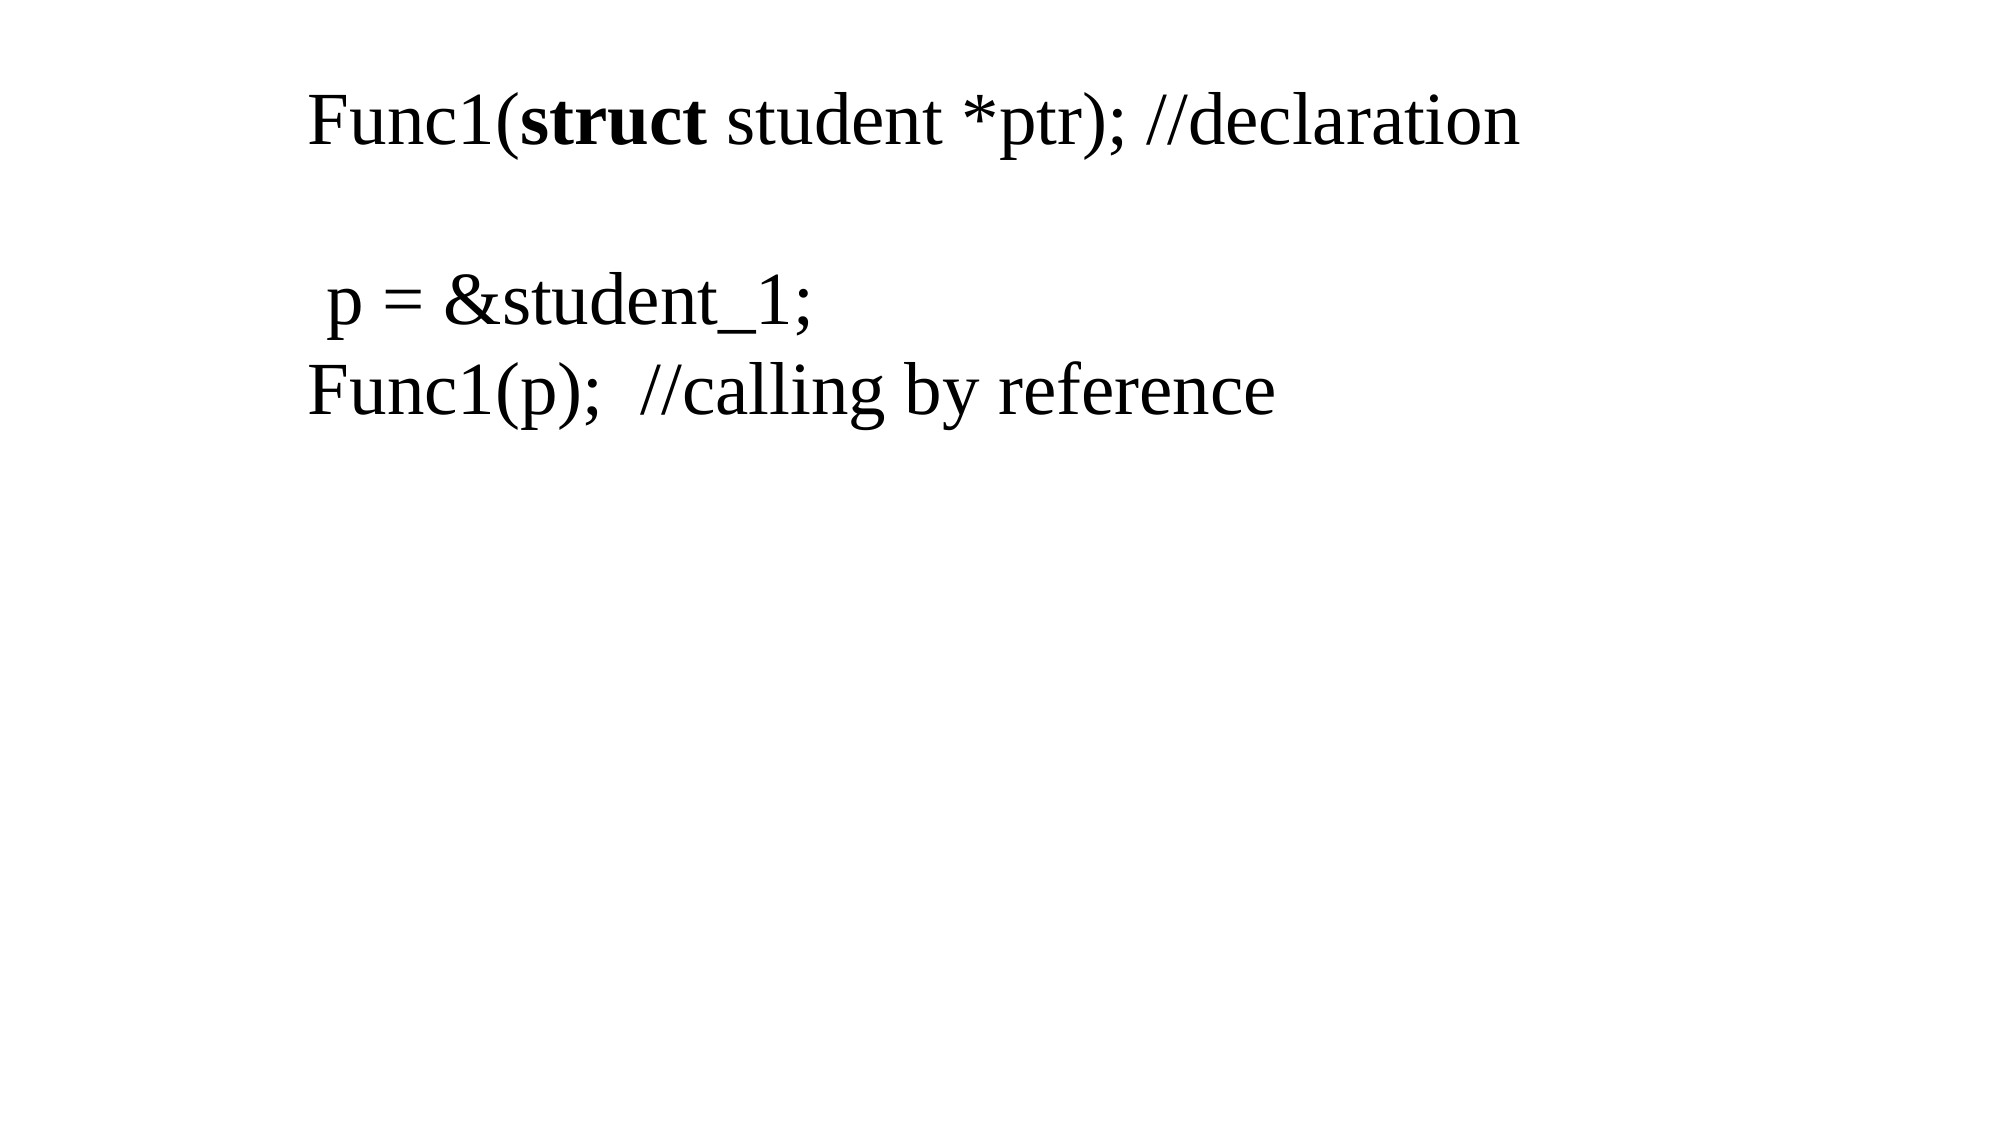

Func1(struct student *ptr); //declaration

 p = &student_1;
Func1(p);  //calling by reference